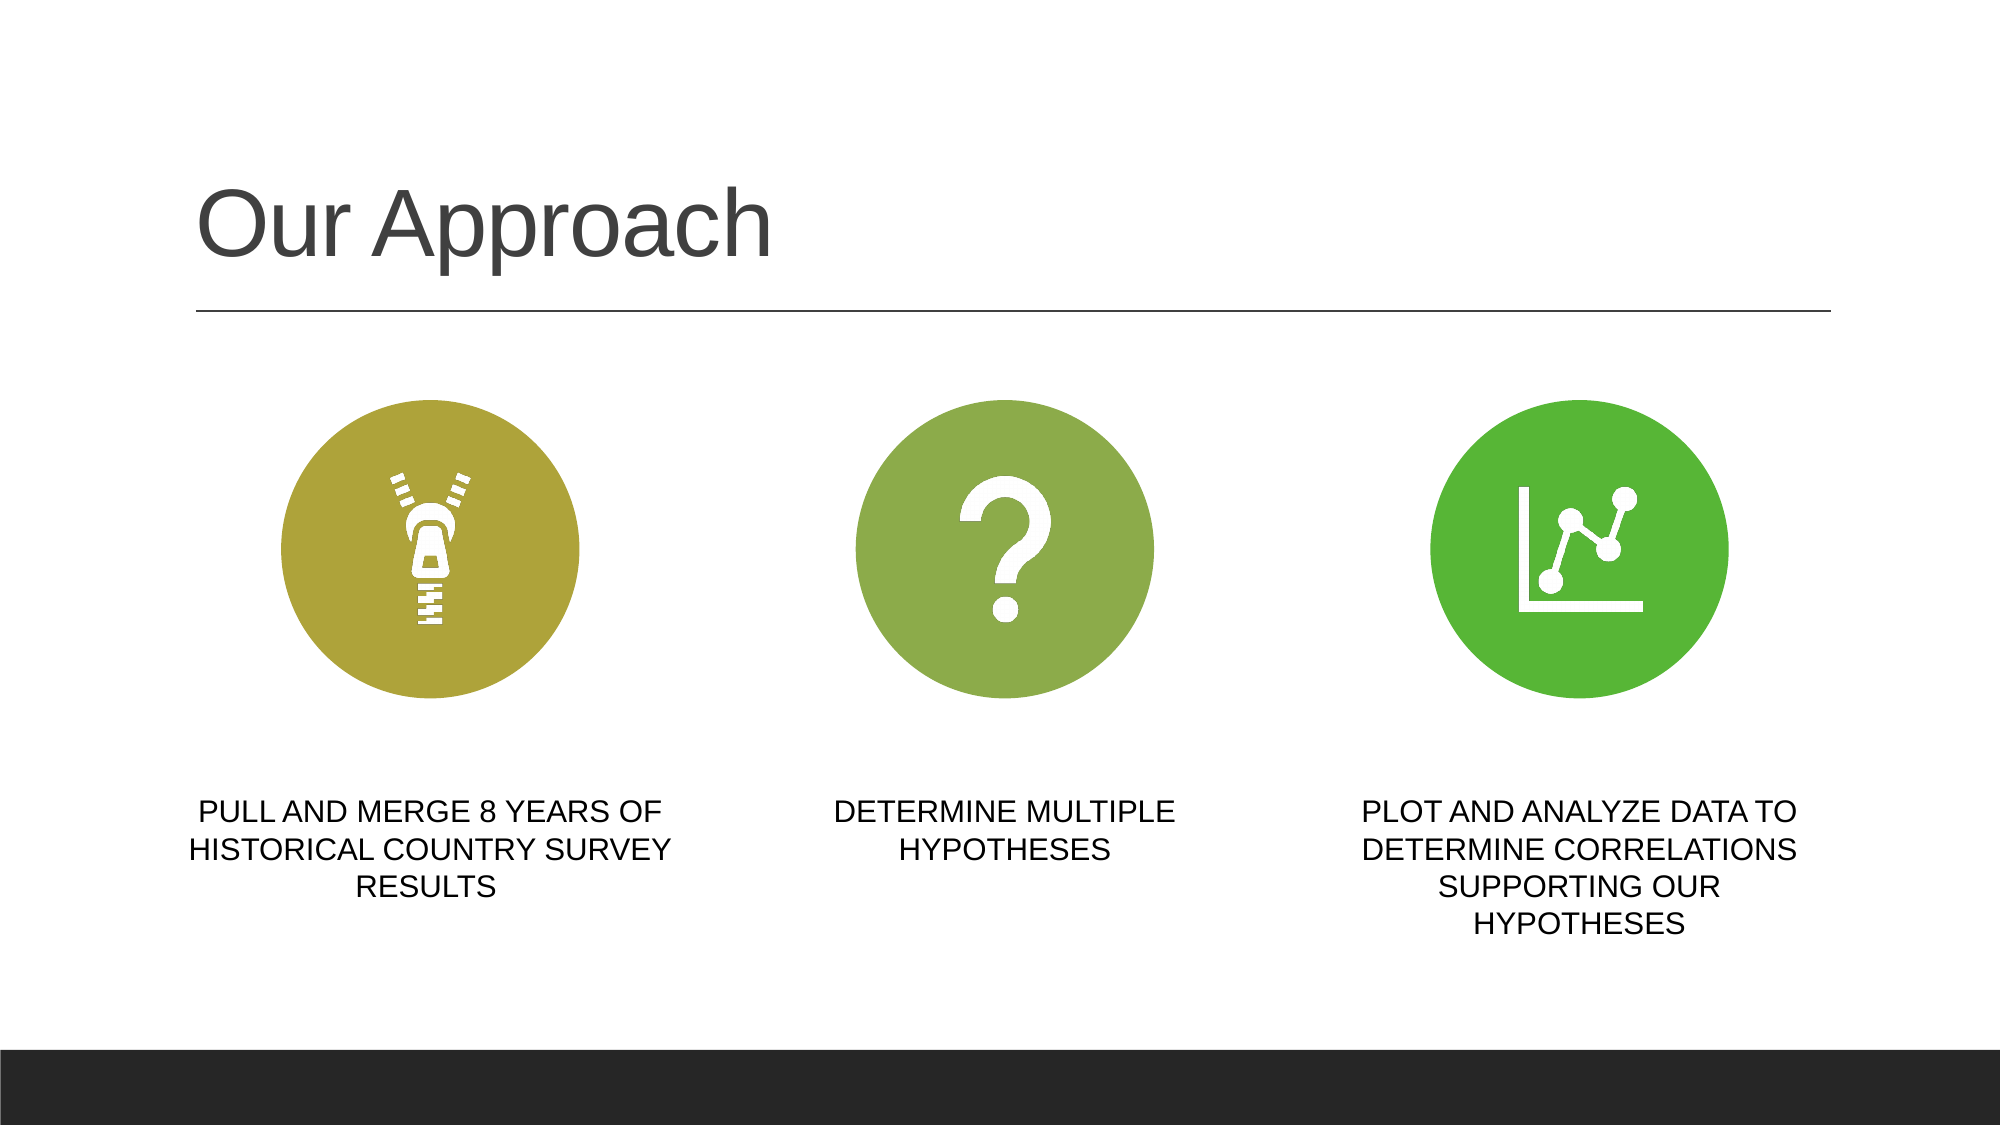

# Our Approach
Pull and merge 8 years of historical country survey results
Determine multiple hypotheses
Plot and analyze data to determine correlations supporting our hypotheses